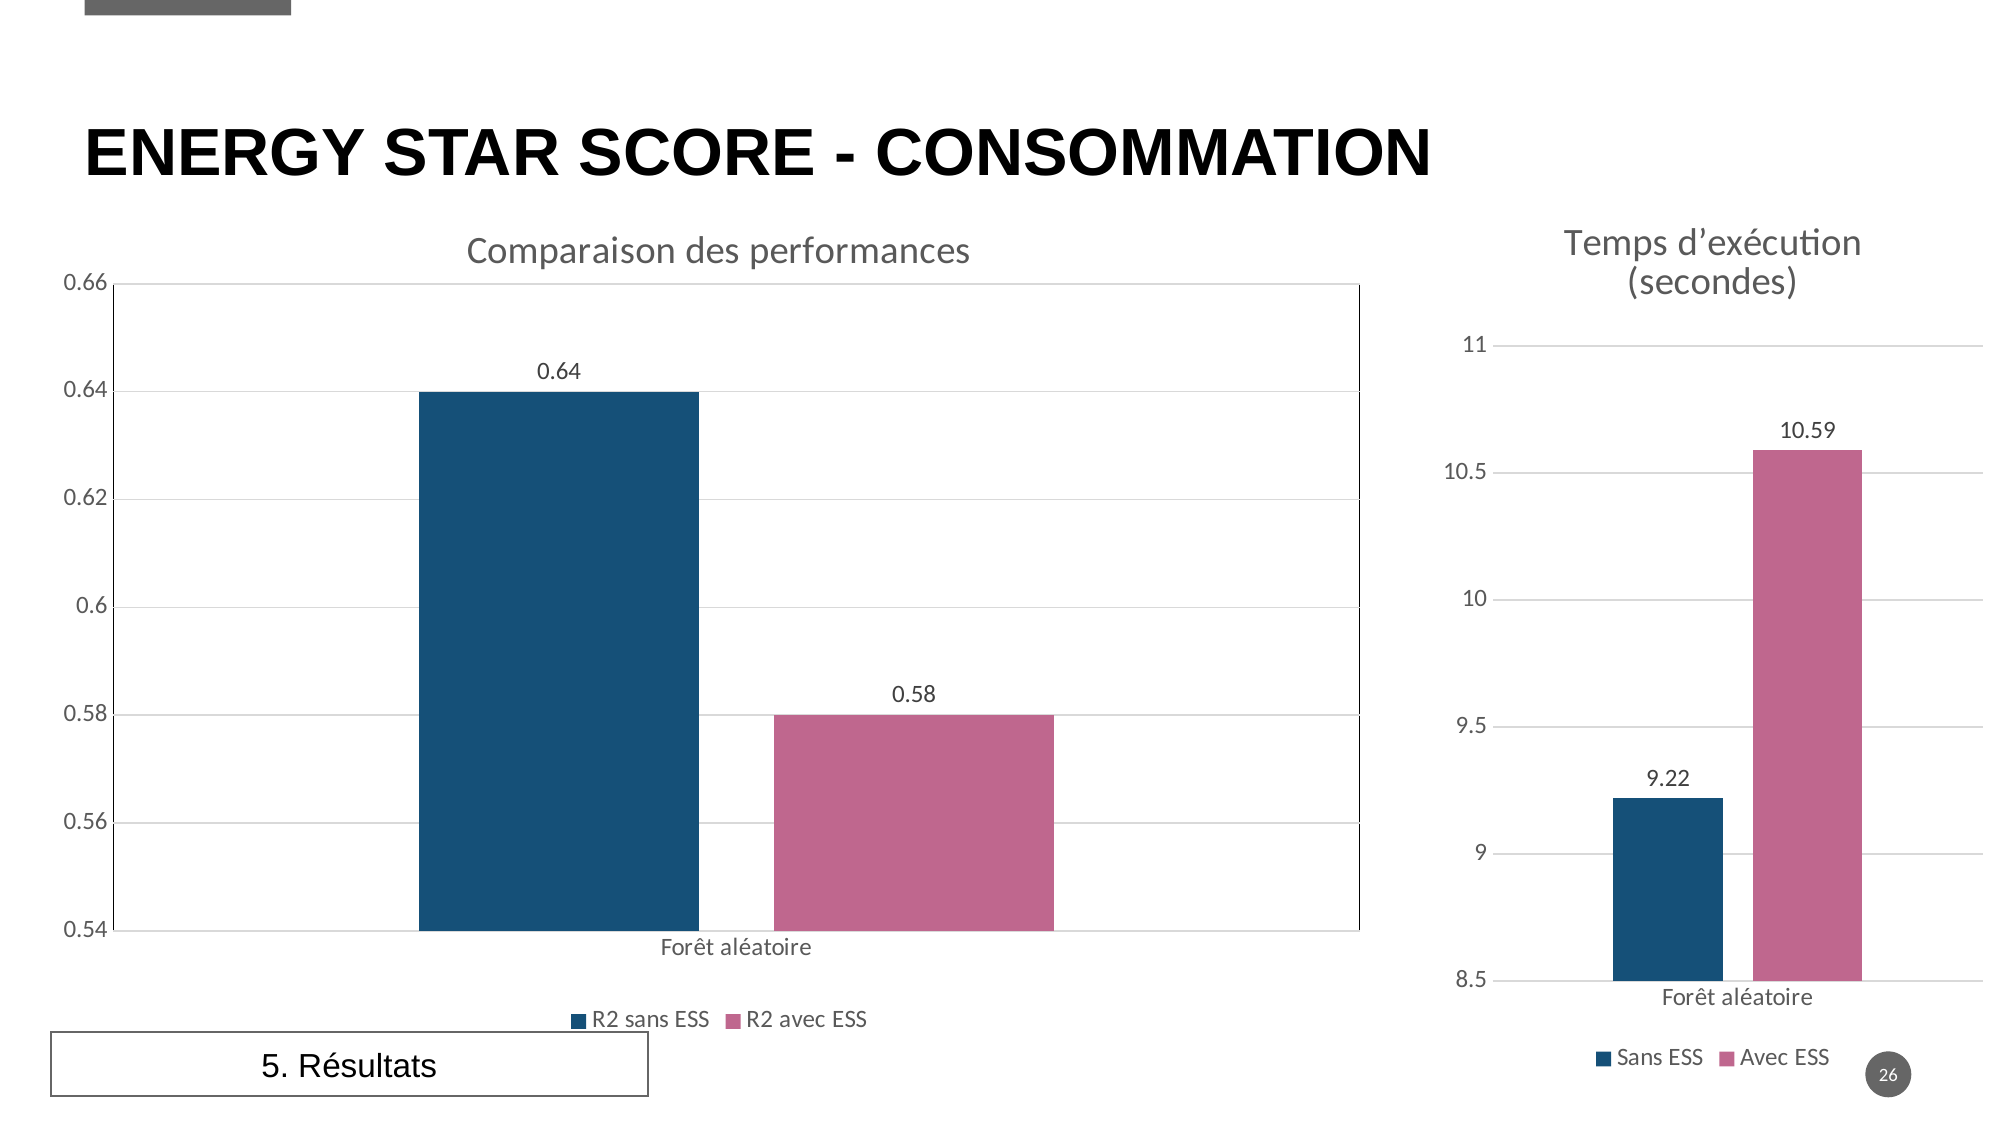

# Energy star score - consommation

### Chart: Temps d’exécution
(secondes)

| Category | Sans ESS | Avec ESS |
|---|---|---|
| Forêt aléatoire | 9.22 | 10.59 |

### Chart: Comparaison des performances

| Category | R2 sans ESS | R2 avec ESS |
|---|---|---|
| Forêt aléatoire | 0.64 | 0.58 |
5. Résultats
26